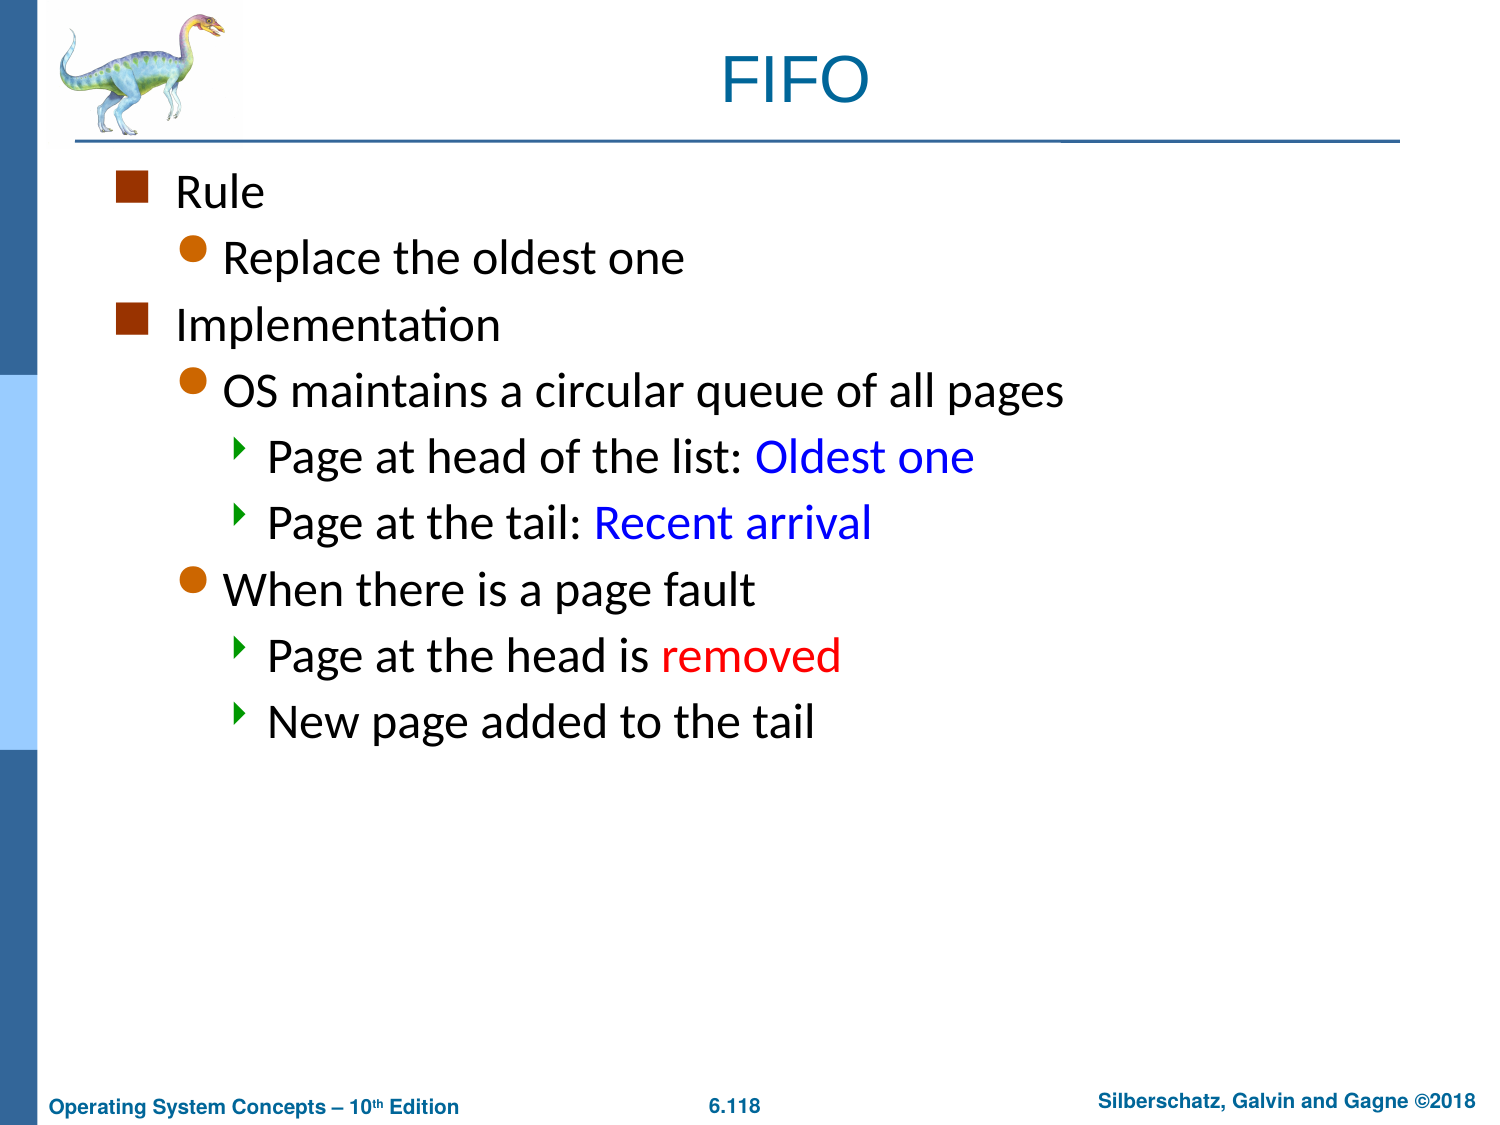

# FIFO
Rule
Replace the oldest one
Implementation
OS maintains a circular queue of all pages
Page at head of the list: Oldest one
Page at the tail: Recent arrival
When there is a page fault
Page at the head is removed
New page added to the tail